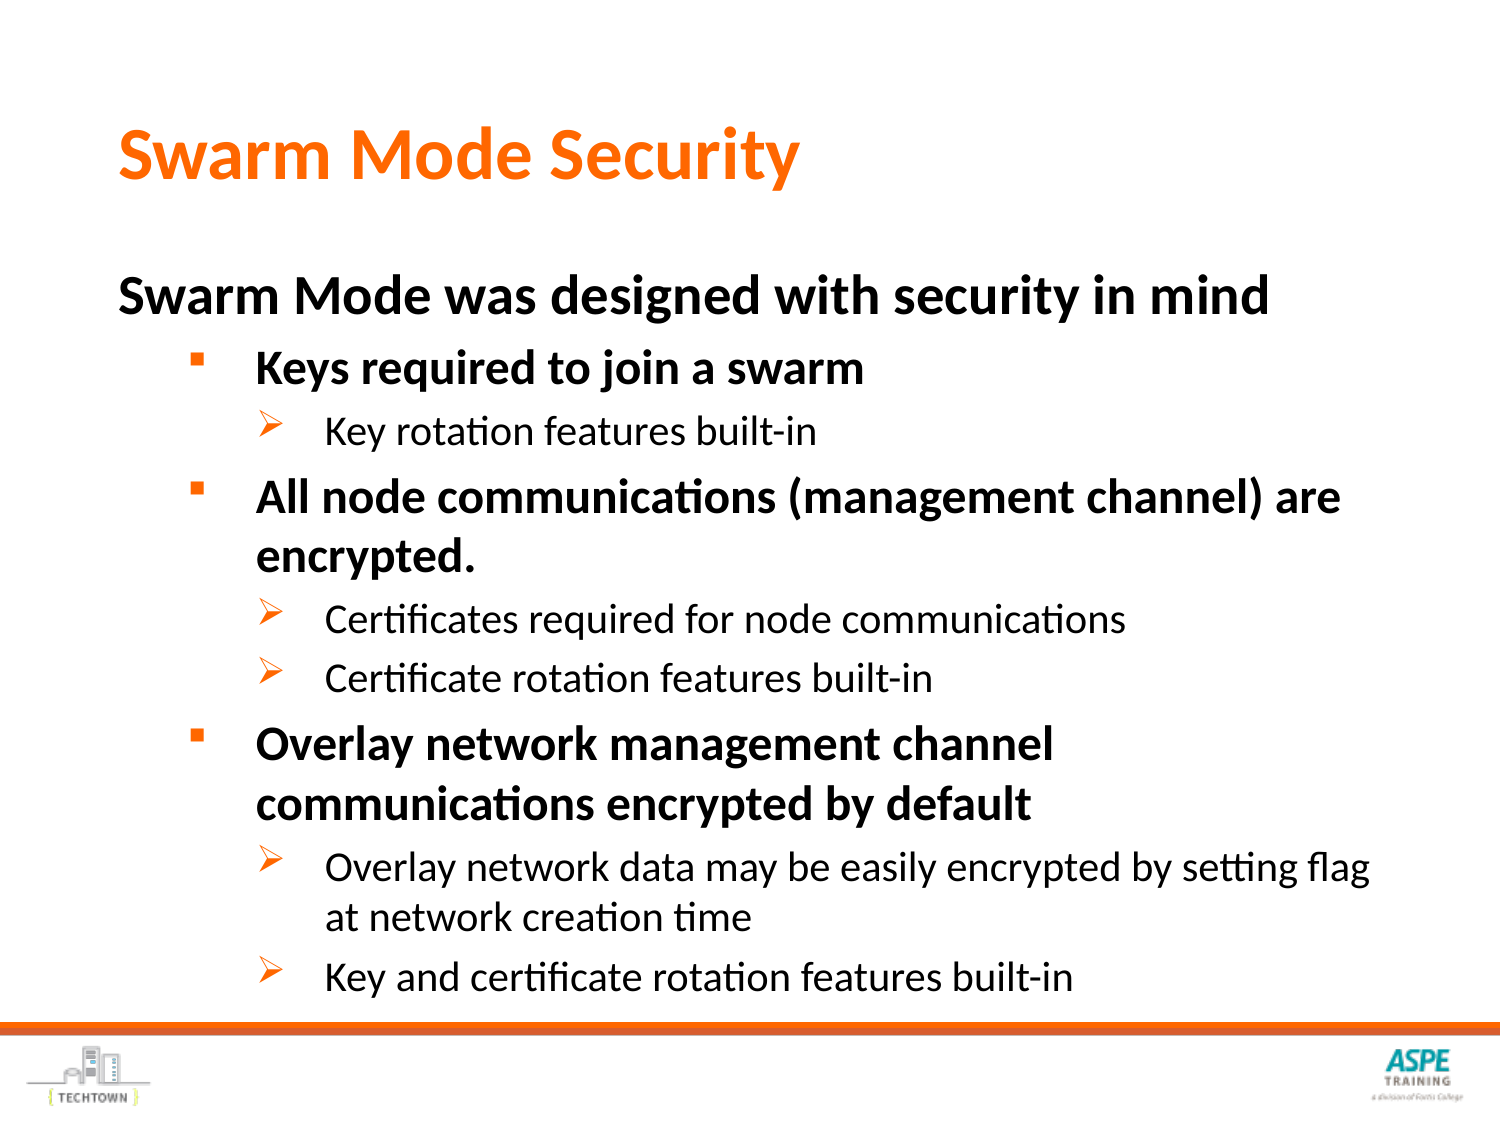

# Swarm Mode Security
Swarm Mode was designed with security in mind
Keys required to join a swarm
Key rotation features built-in
All node communications (management channel) are encrypted.
Certificates required for node communications
Certificate rotation features built-in
Overlay network management channel communications encrypted by default
Overlay network data may be easily encrypted by setting flag at network creation time
Key and certificate rotation features built-in